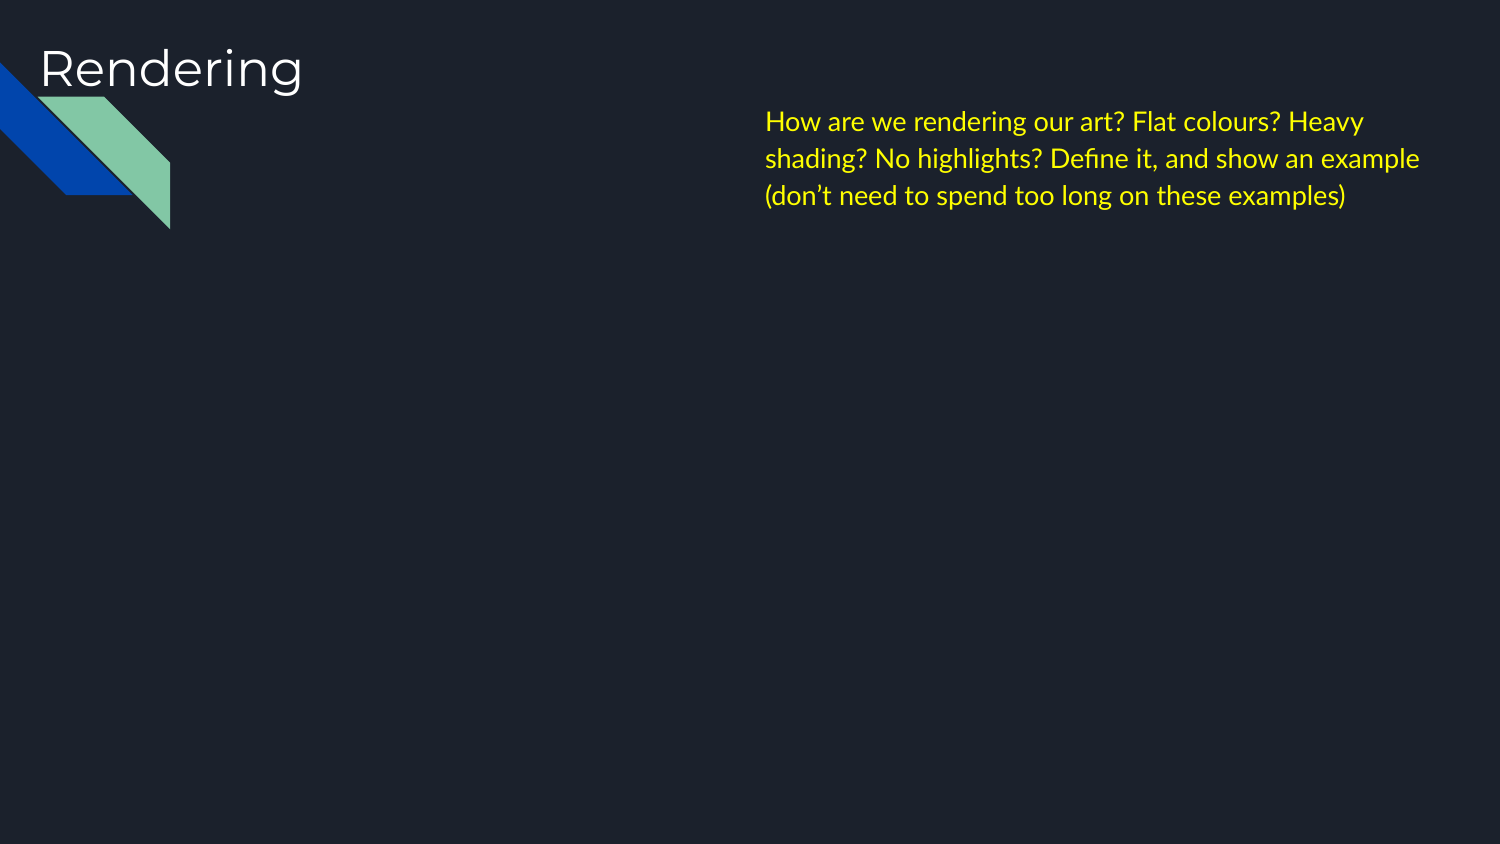

# Rendering
How are we rendering our art? Flat colours? Heavy shading? No highlights? Define it, and show an example (don’t need to spend too long on these examples)